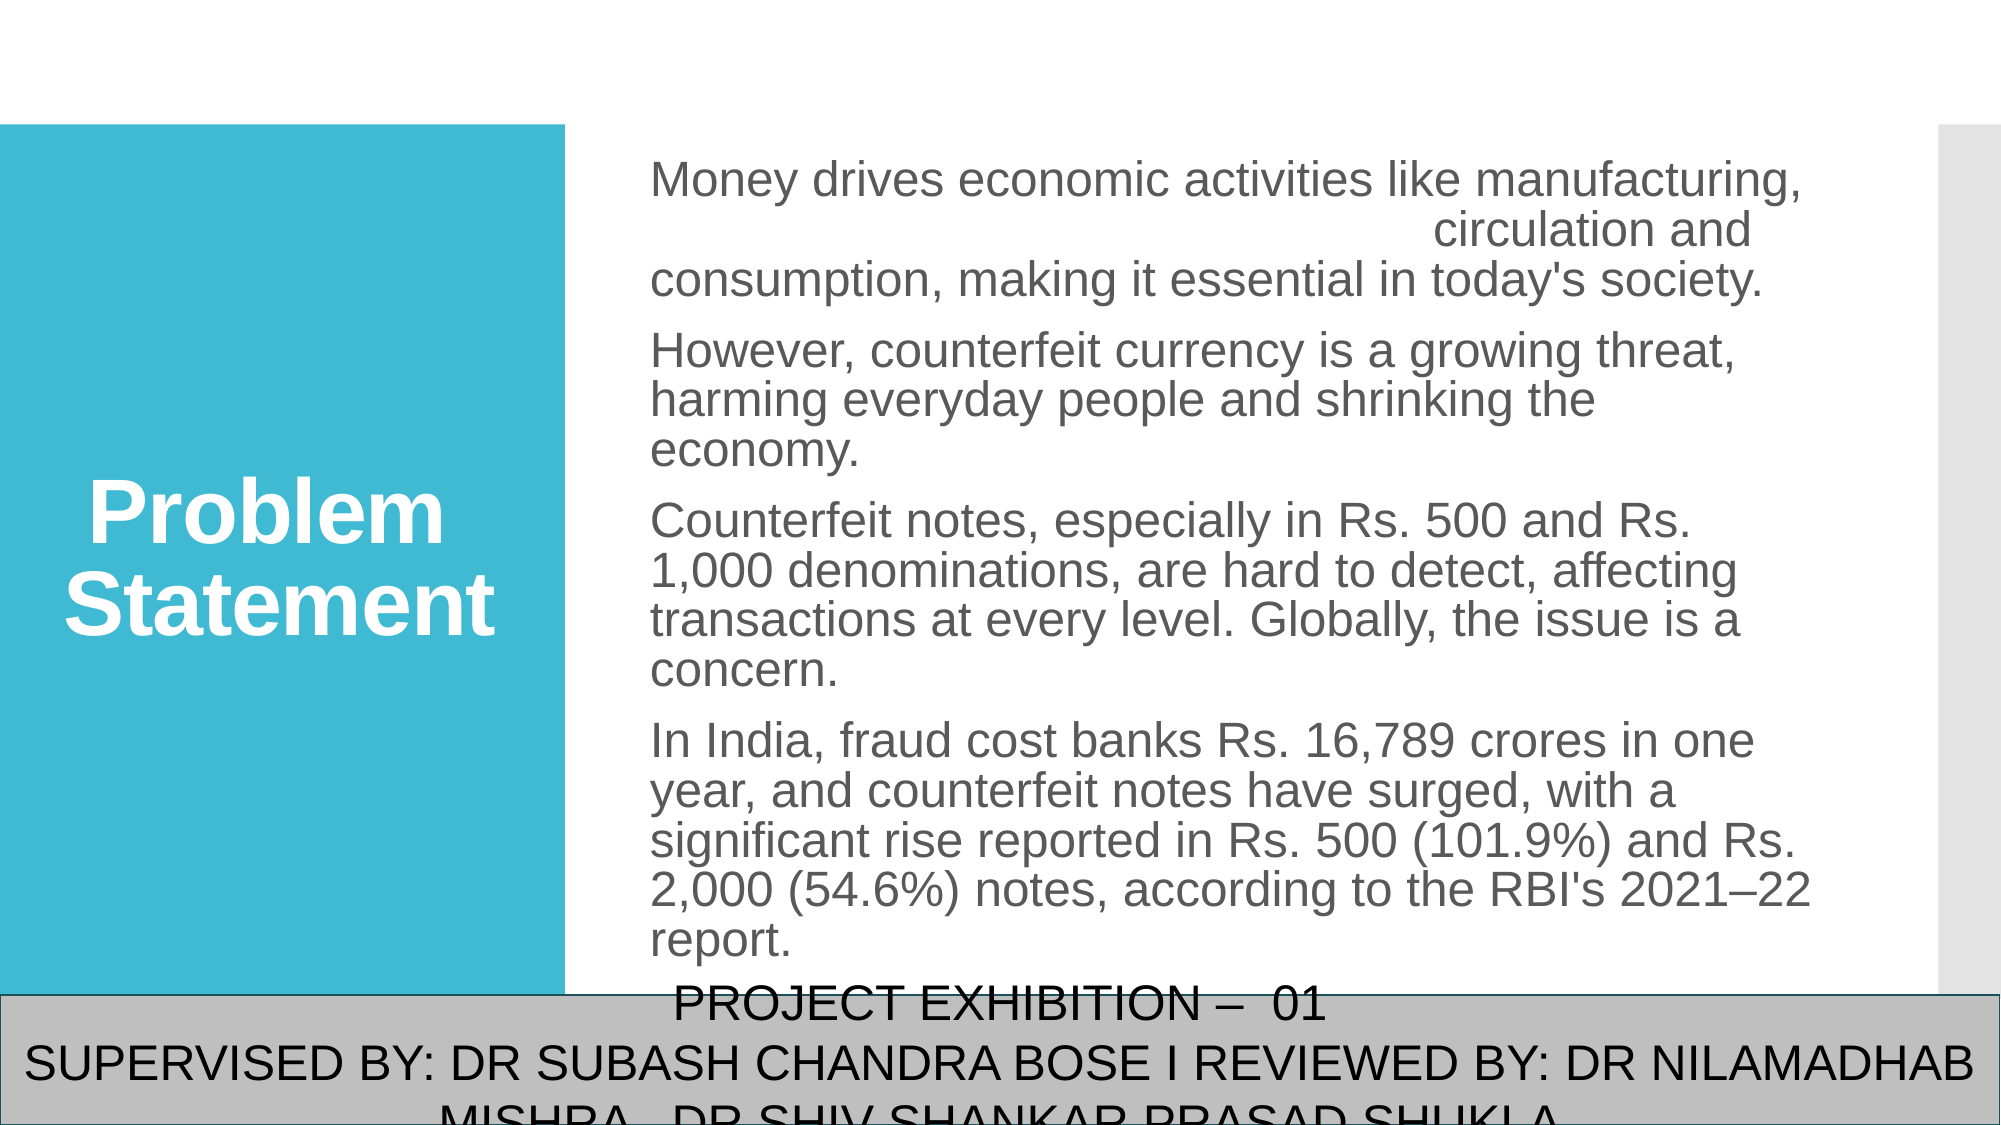

Money drives economic activities like manufacturing,                                                           circulation and consumption, making it essential in today's society.
However, counterfeit currency is a growing threat, harming everyday people and shrinking the economy.
Counterfeit notes, especially in Rs. 500 and Rs. 1,000 denominations, are hard to detect, affecting transactions at every level. Globally, the issue is a concern.
In India, fraud cost banks Rs. 16,789 crores in one year, and counterfeit notes have surged, with a significant rise reported in Rs. 500 (101.9%) and Rs. 2,000 (54.6%) notes, according to the RBI's 2021–22 report.
# Problem Statement
PROJECT EXHIBITION –  01
SUPERVISED BY: DR SUBASH CHANDRA BOSE I REVIEWED BY: DR NILAMADHAB MISHRA , DR SHIV SHANKAR PRASAD SHUKLA